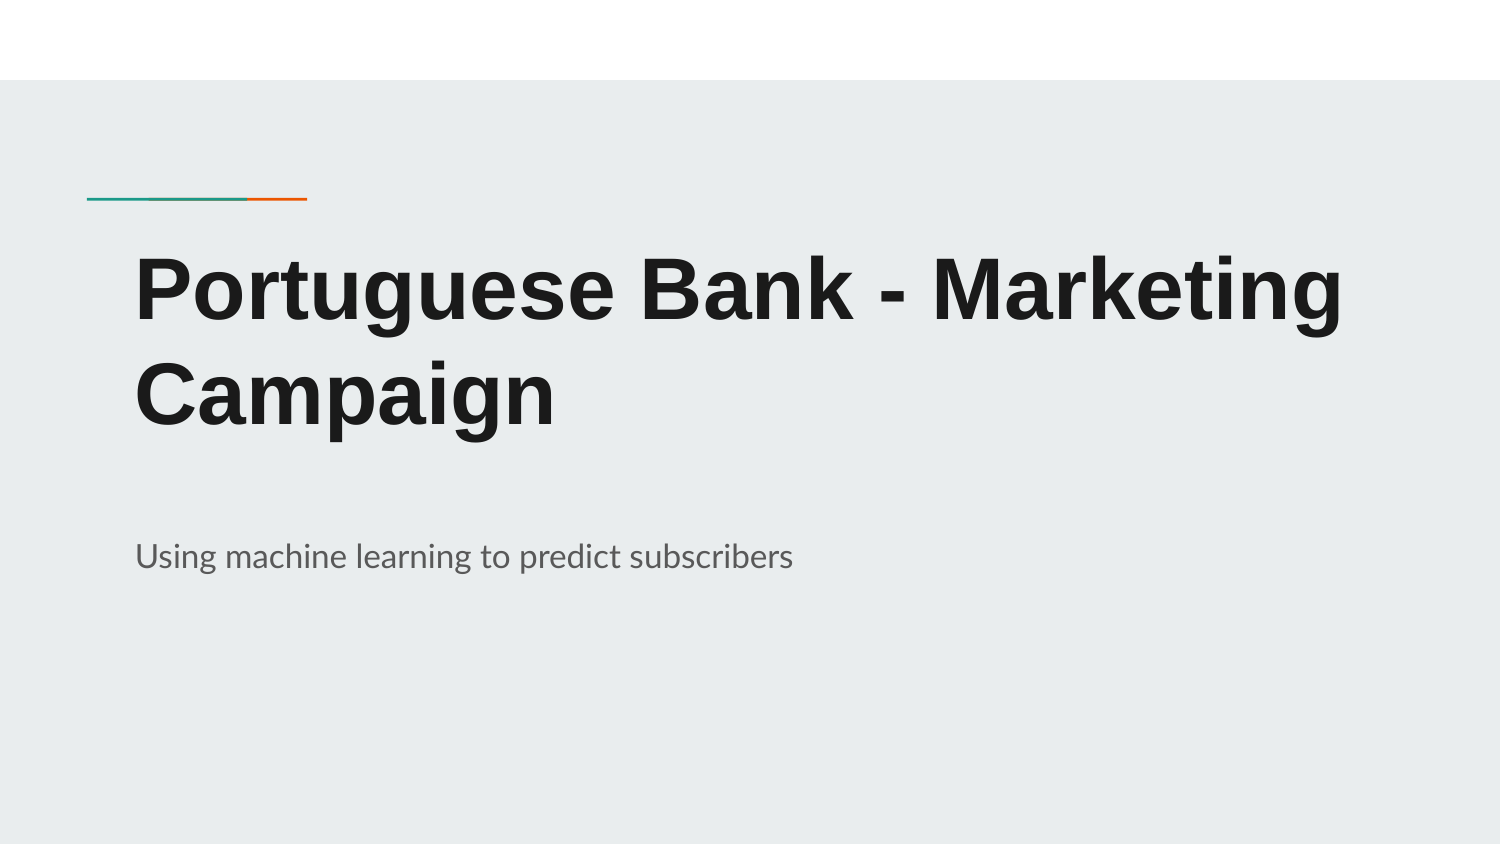

# Portuguese Bank - Marketing Campaign
Using machine learning to predict subscribers